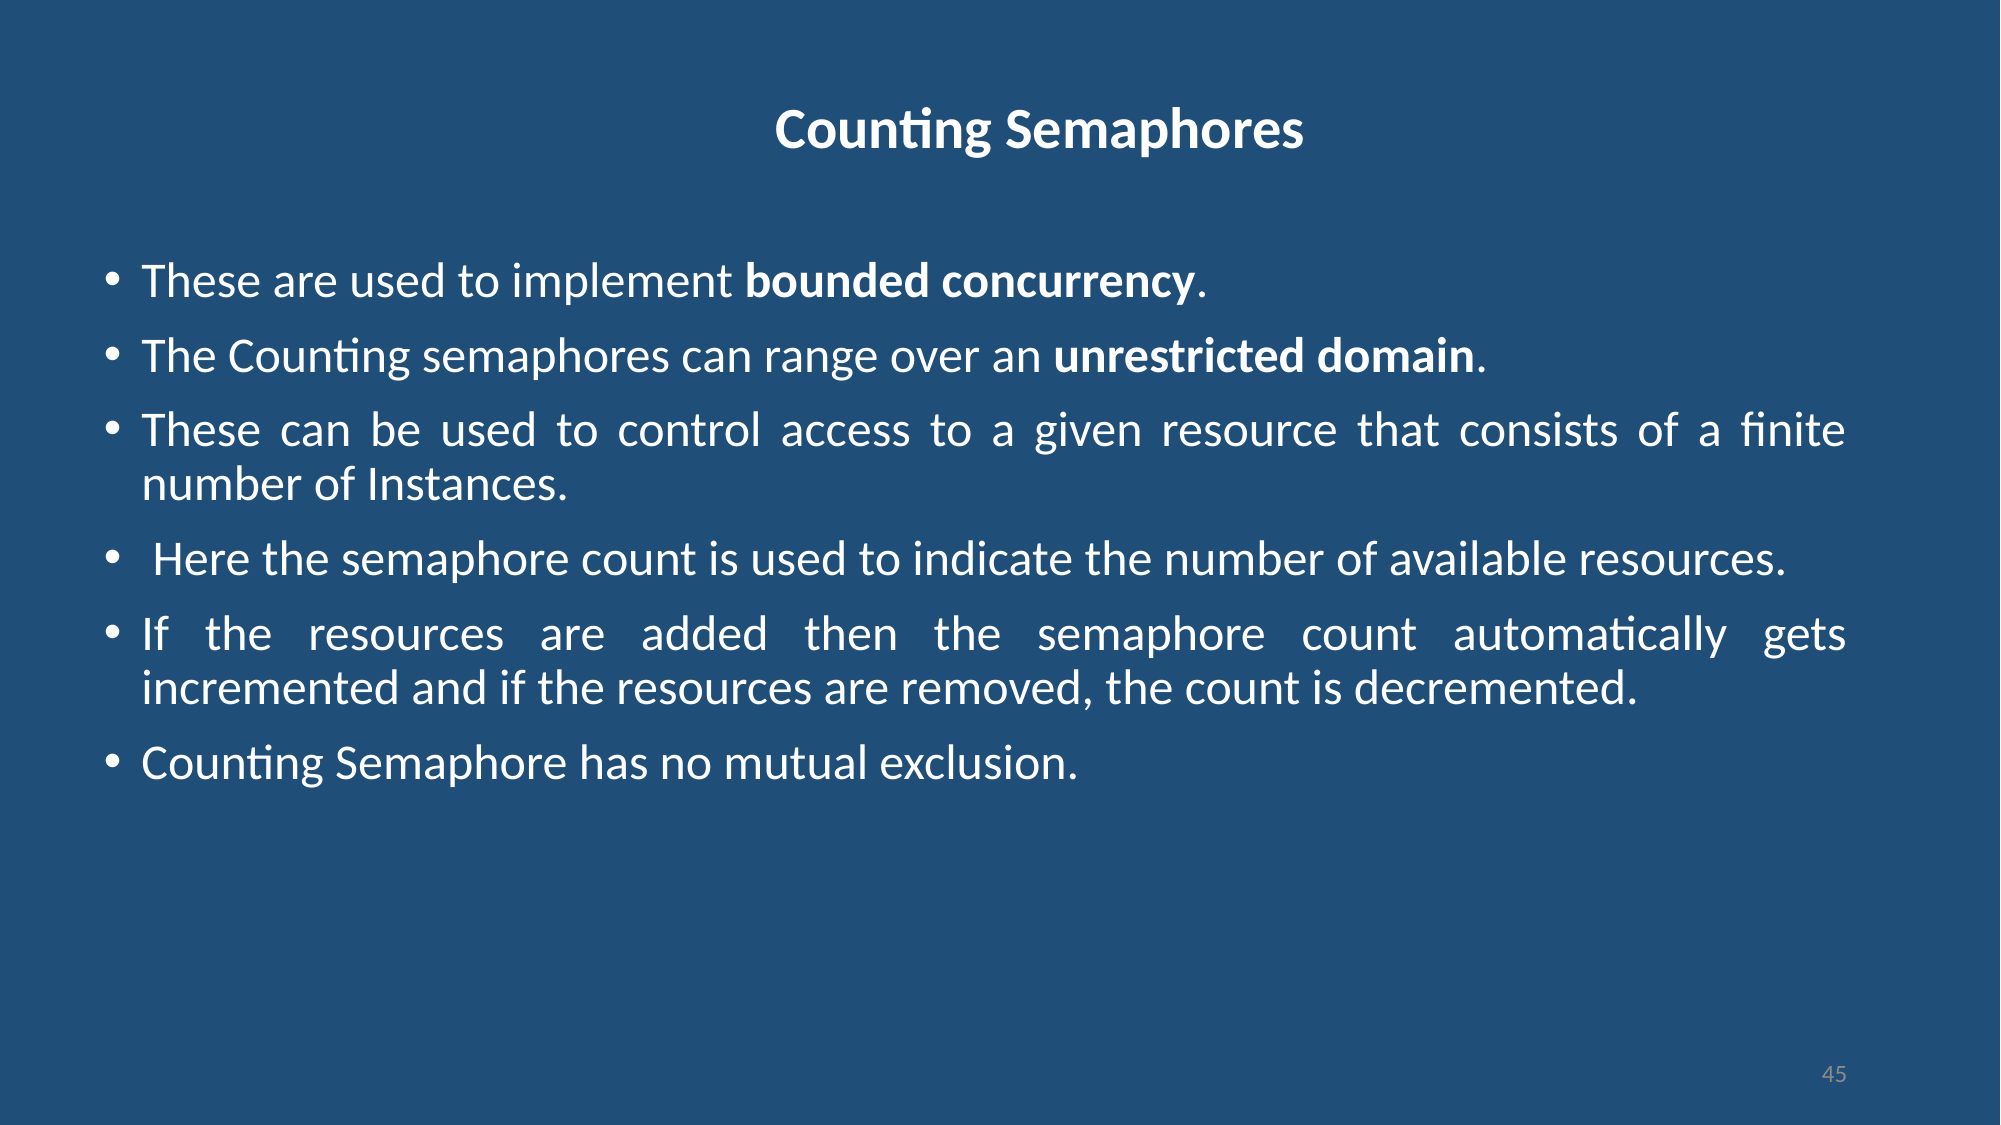

# Counting Semaphores

These are used to implement bounded concurrency.
The Counting semaphores can range over an unrestricted domain.
These can be used to control access to a given resource that consists of a finite number of Instances.
 Here the semaphore count is used to indicate the number of available resources.
If the resources are added then the semaphore count automatically gets incremented and if the resources are removed, the count is decremented.
Counting Semaphore has no mutual exclusion.
45